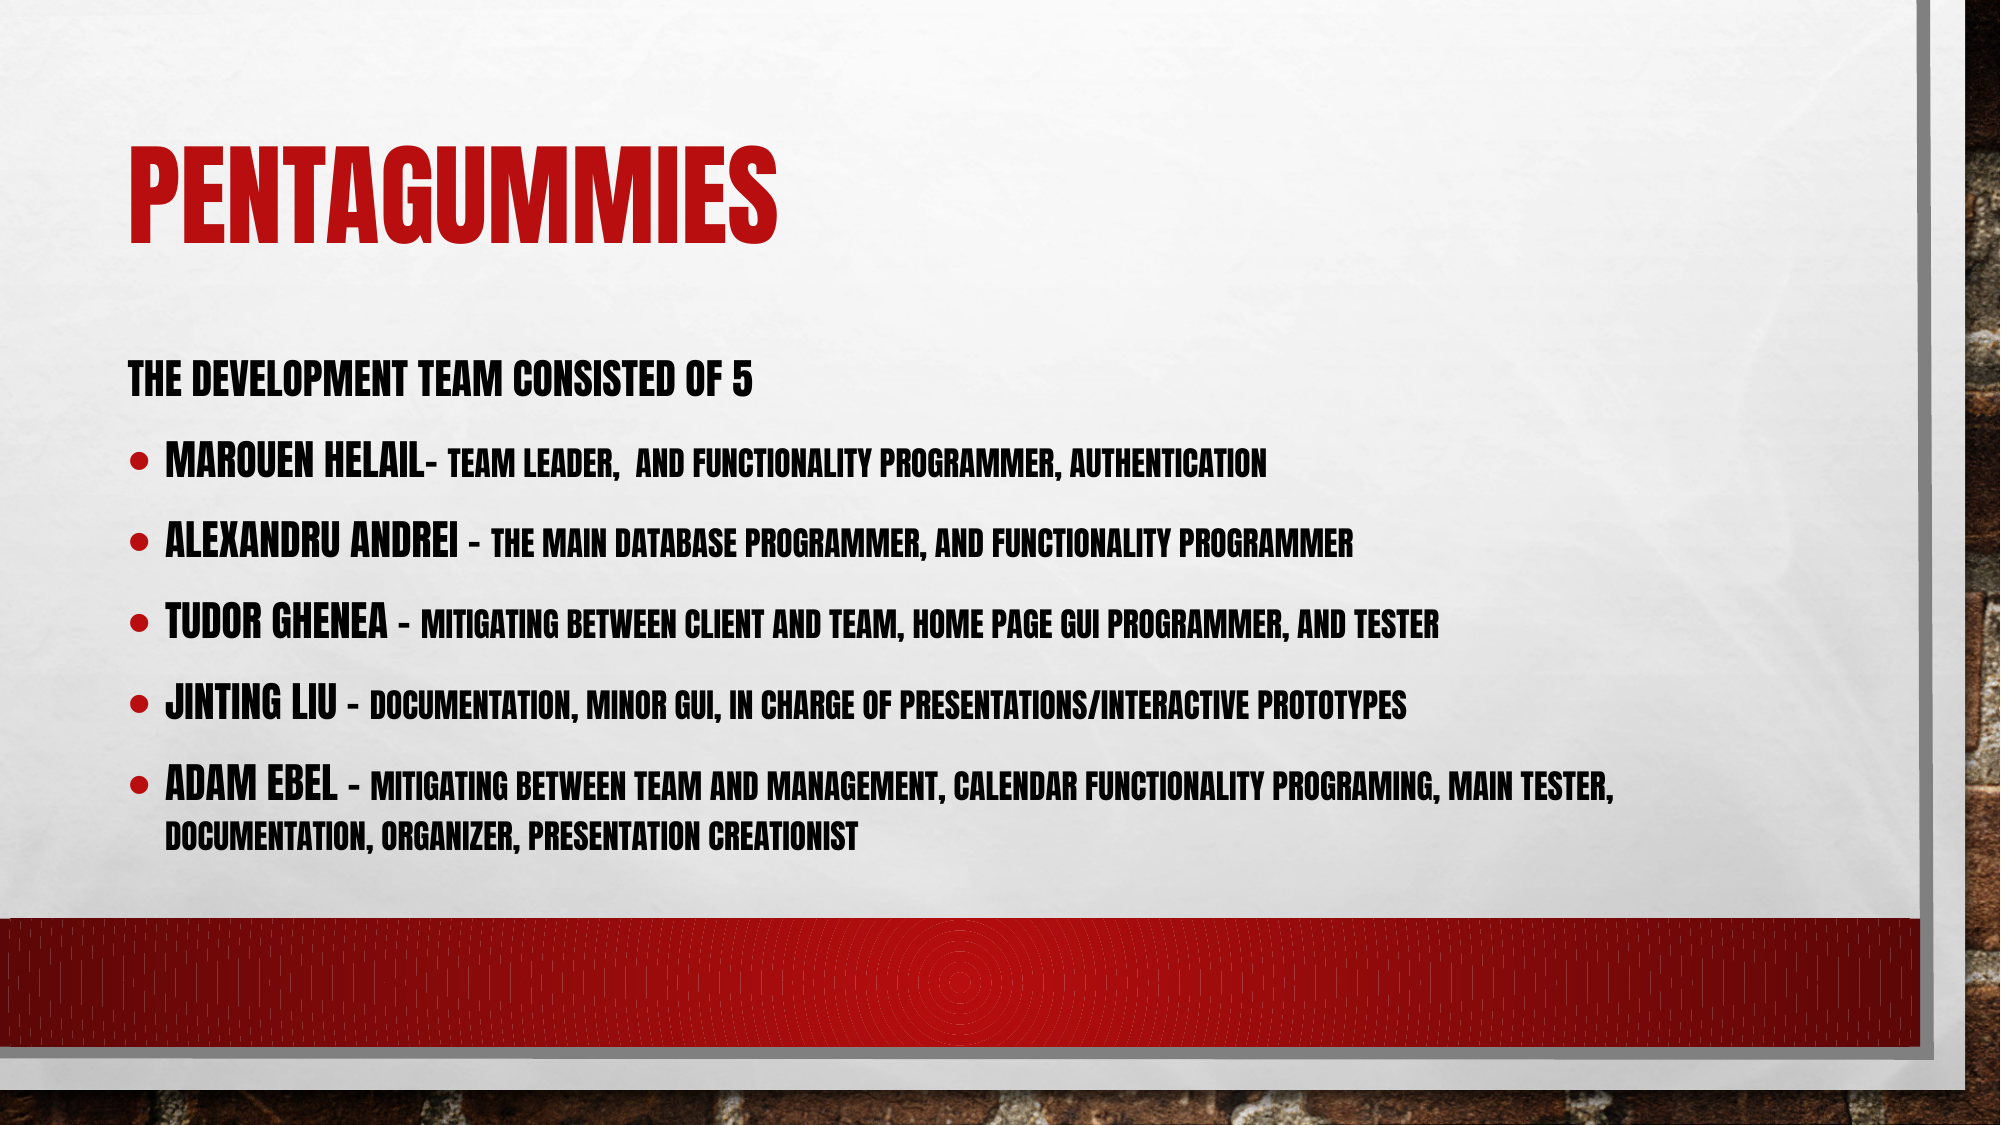

# Pentagummies
The development team consisted of 5
Marouen helail– Team leader,  and functionality programmer, authentication
Alexandru andrei – the main database programmer, and functionality programmer
Tudor Ghenea – mitigating between client and team, home page GUI programmer, and tester
Jinting Liu – Documentation, minor gui, in charge of presentations/interactive prototypes
Adam Ebel – mitigating between team and management, calendar functionality programing, main tester, documentation, Organizer, presentation creationist